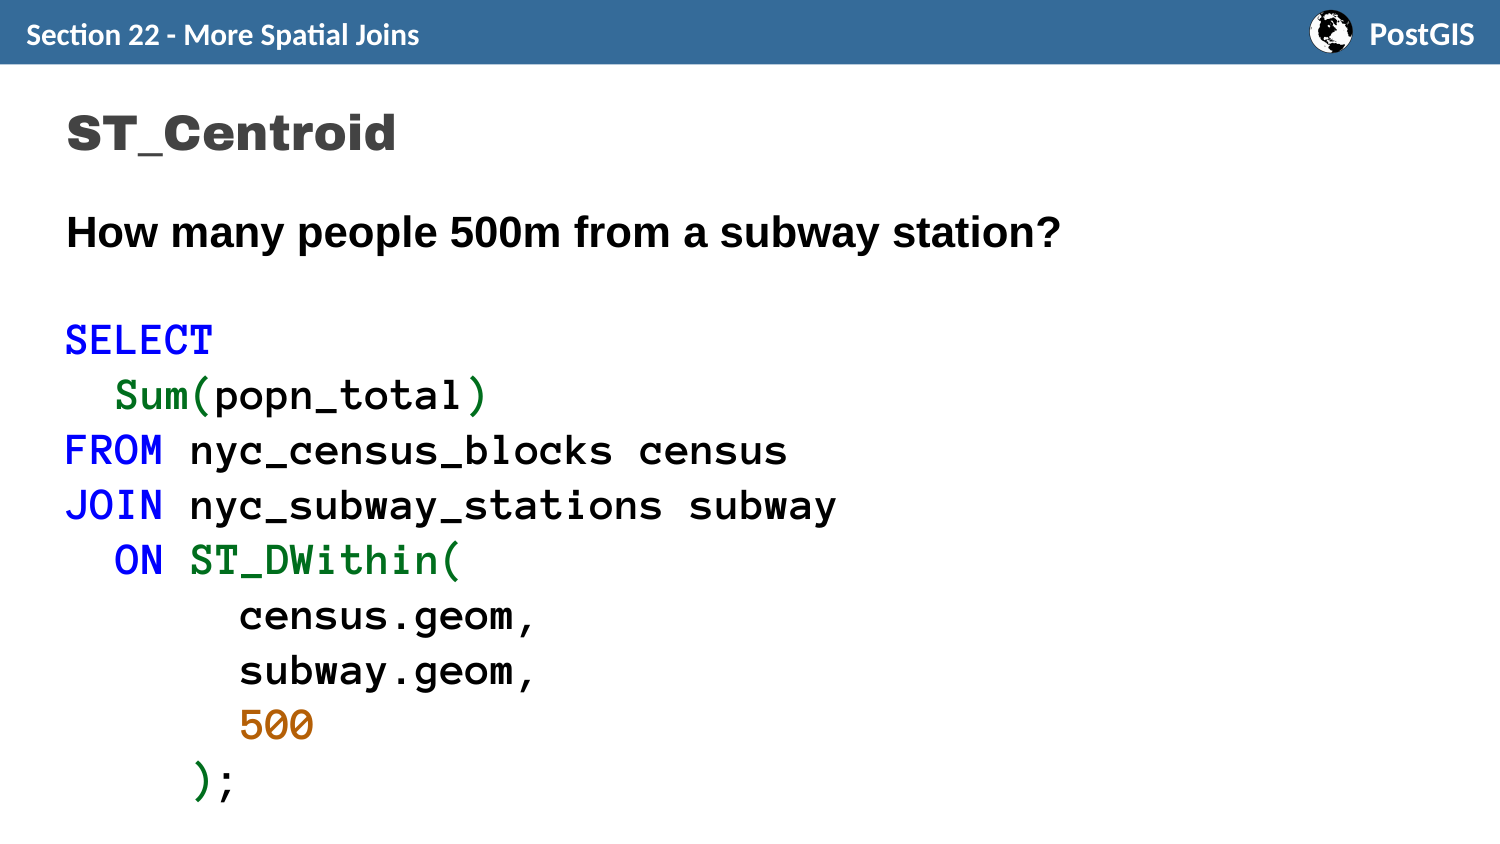

Section 22 - More Spatial Joins
# ST_Centroid
How many people 500m from a subway station?

SELECT
  Sum(popn_total)
FROM nyc_census_blocks census
JOIN nyc_subway_stations subway
  ON ST_DWithin(
    census.geom,
    subway.geom,
    500
  );